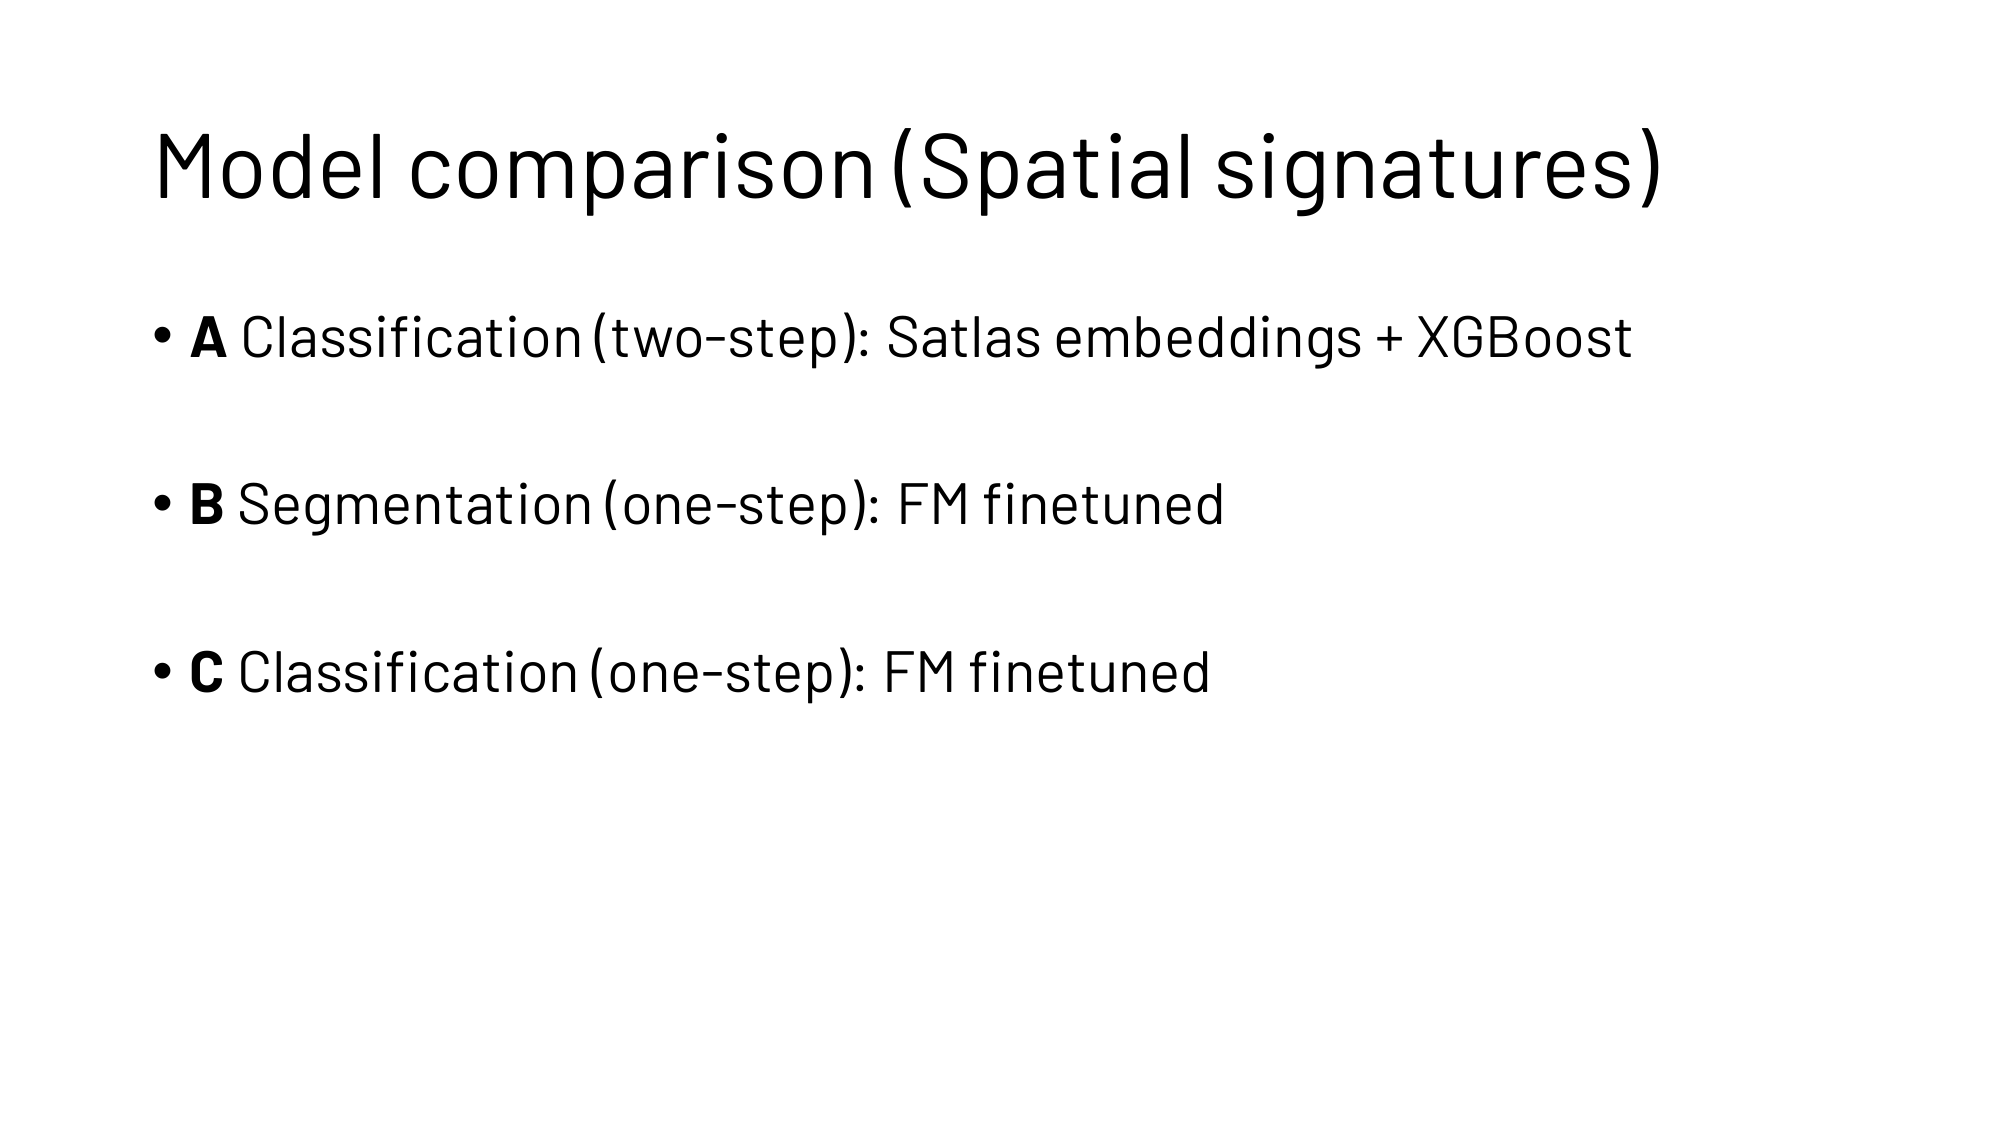

# Model comparison (Spatial signatures)
A Classification (two-step): Satlas embeddings + XGBoost

B Segmentation (one-step): FM finetuned

C Classification (one-step): FM finetuned